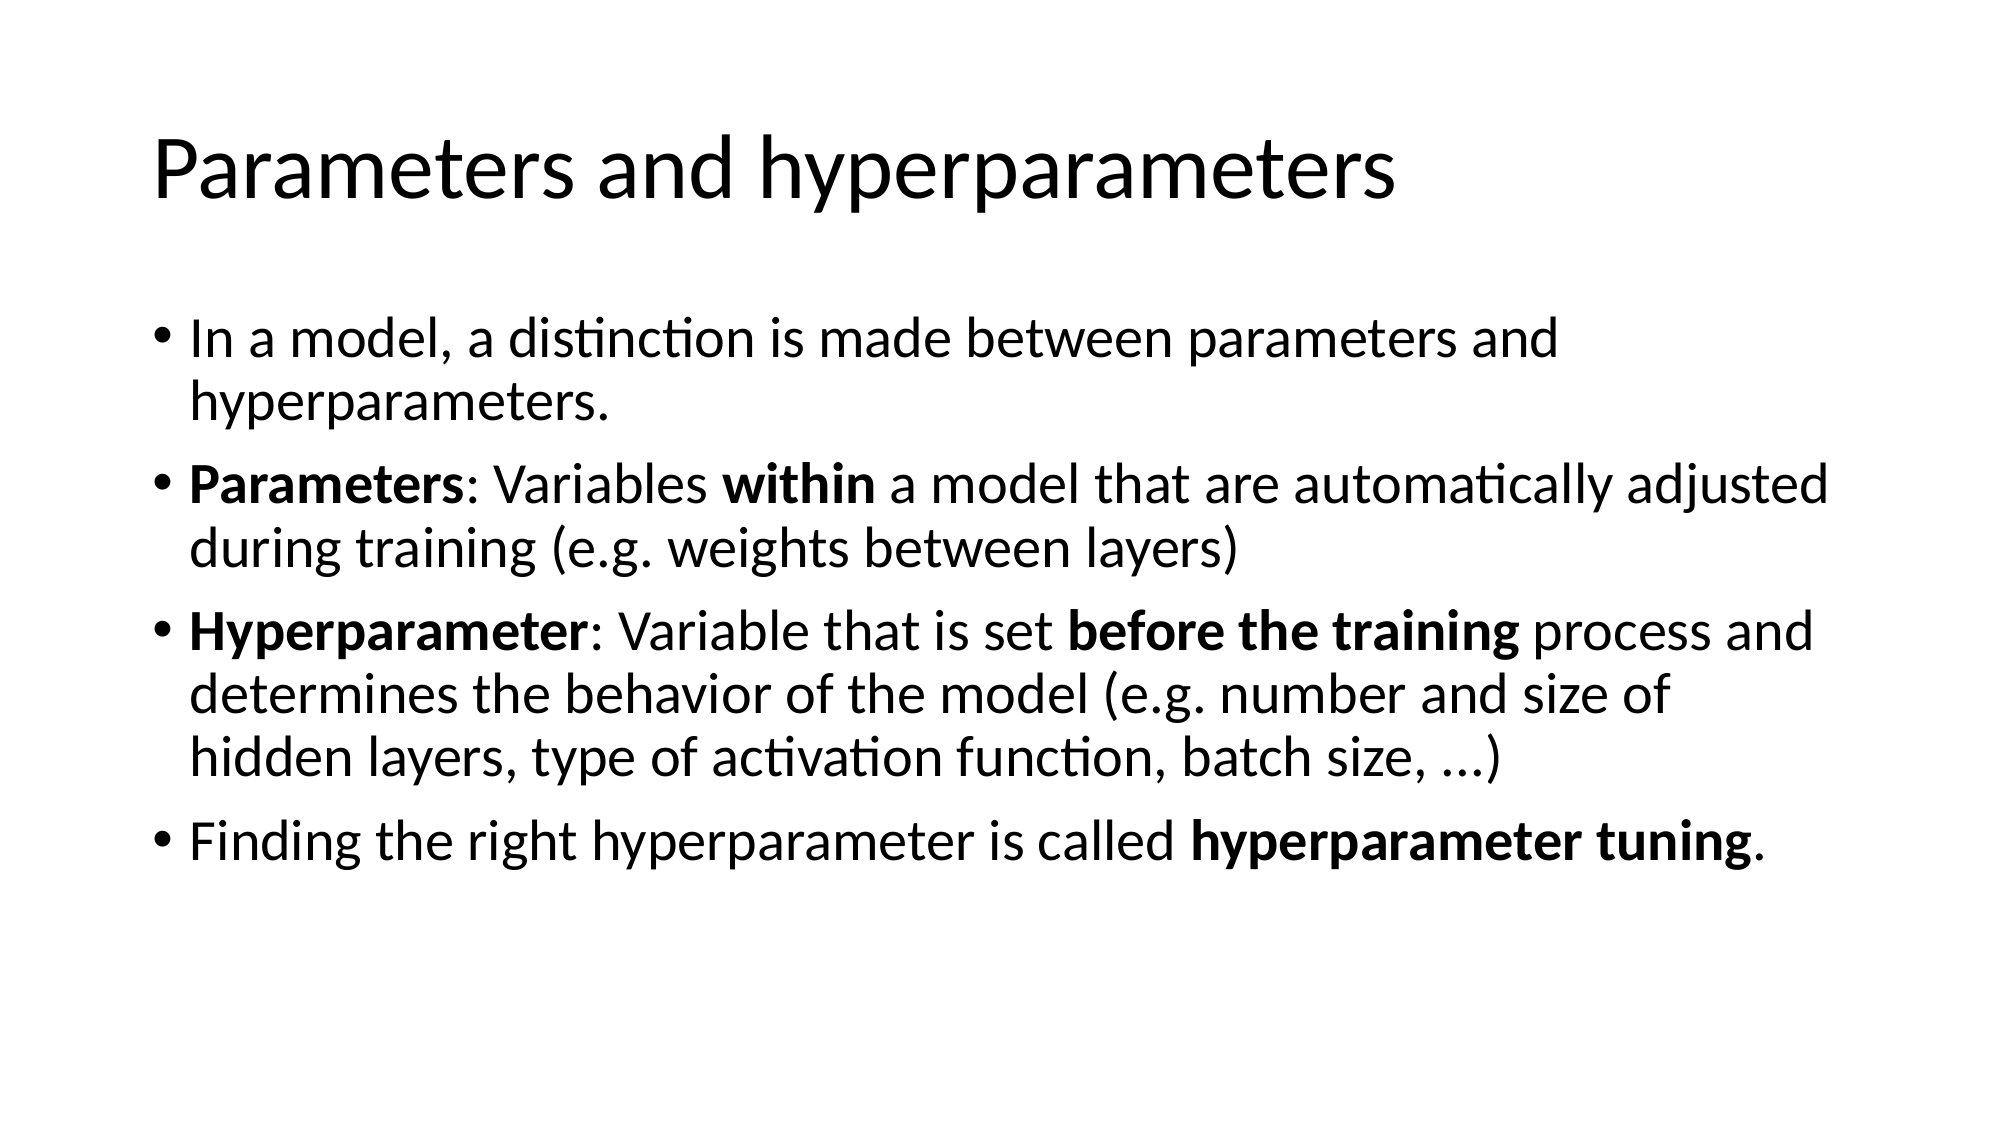

# Parameters and hyperparameters
In a model, a distinction is made between parameters and hyperparameters.
Parameters: Variables within a model that are automatically adjusted during training (e.g. weights between layers)
Hyperparameter: Variable that is set before the training process and determines the behavior of the model (e.g. number and size of hidden layers, type of activation function, batch size, ...)
Finding the right hyperparameter is called hyperparameter tuning.